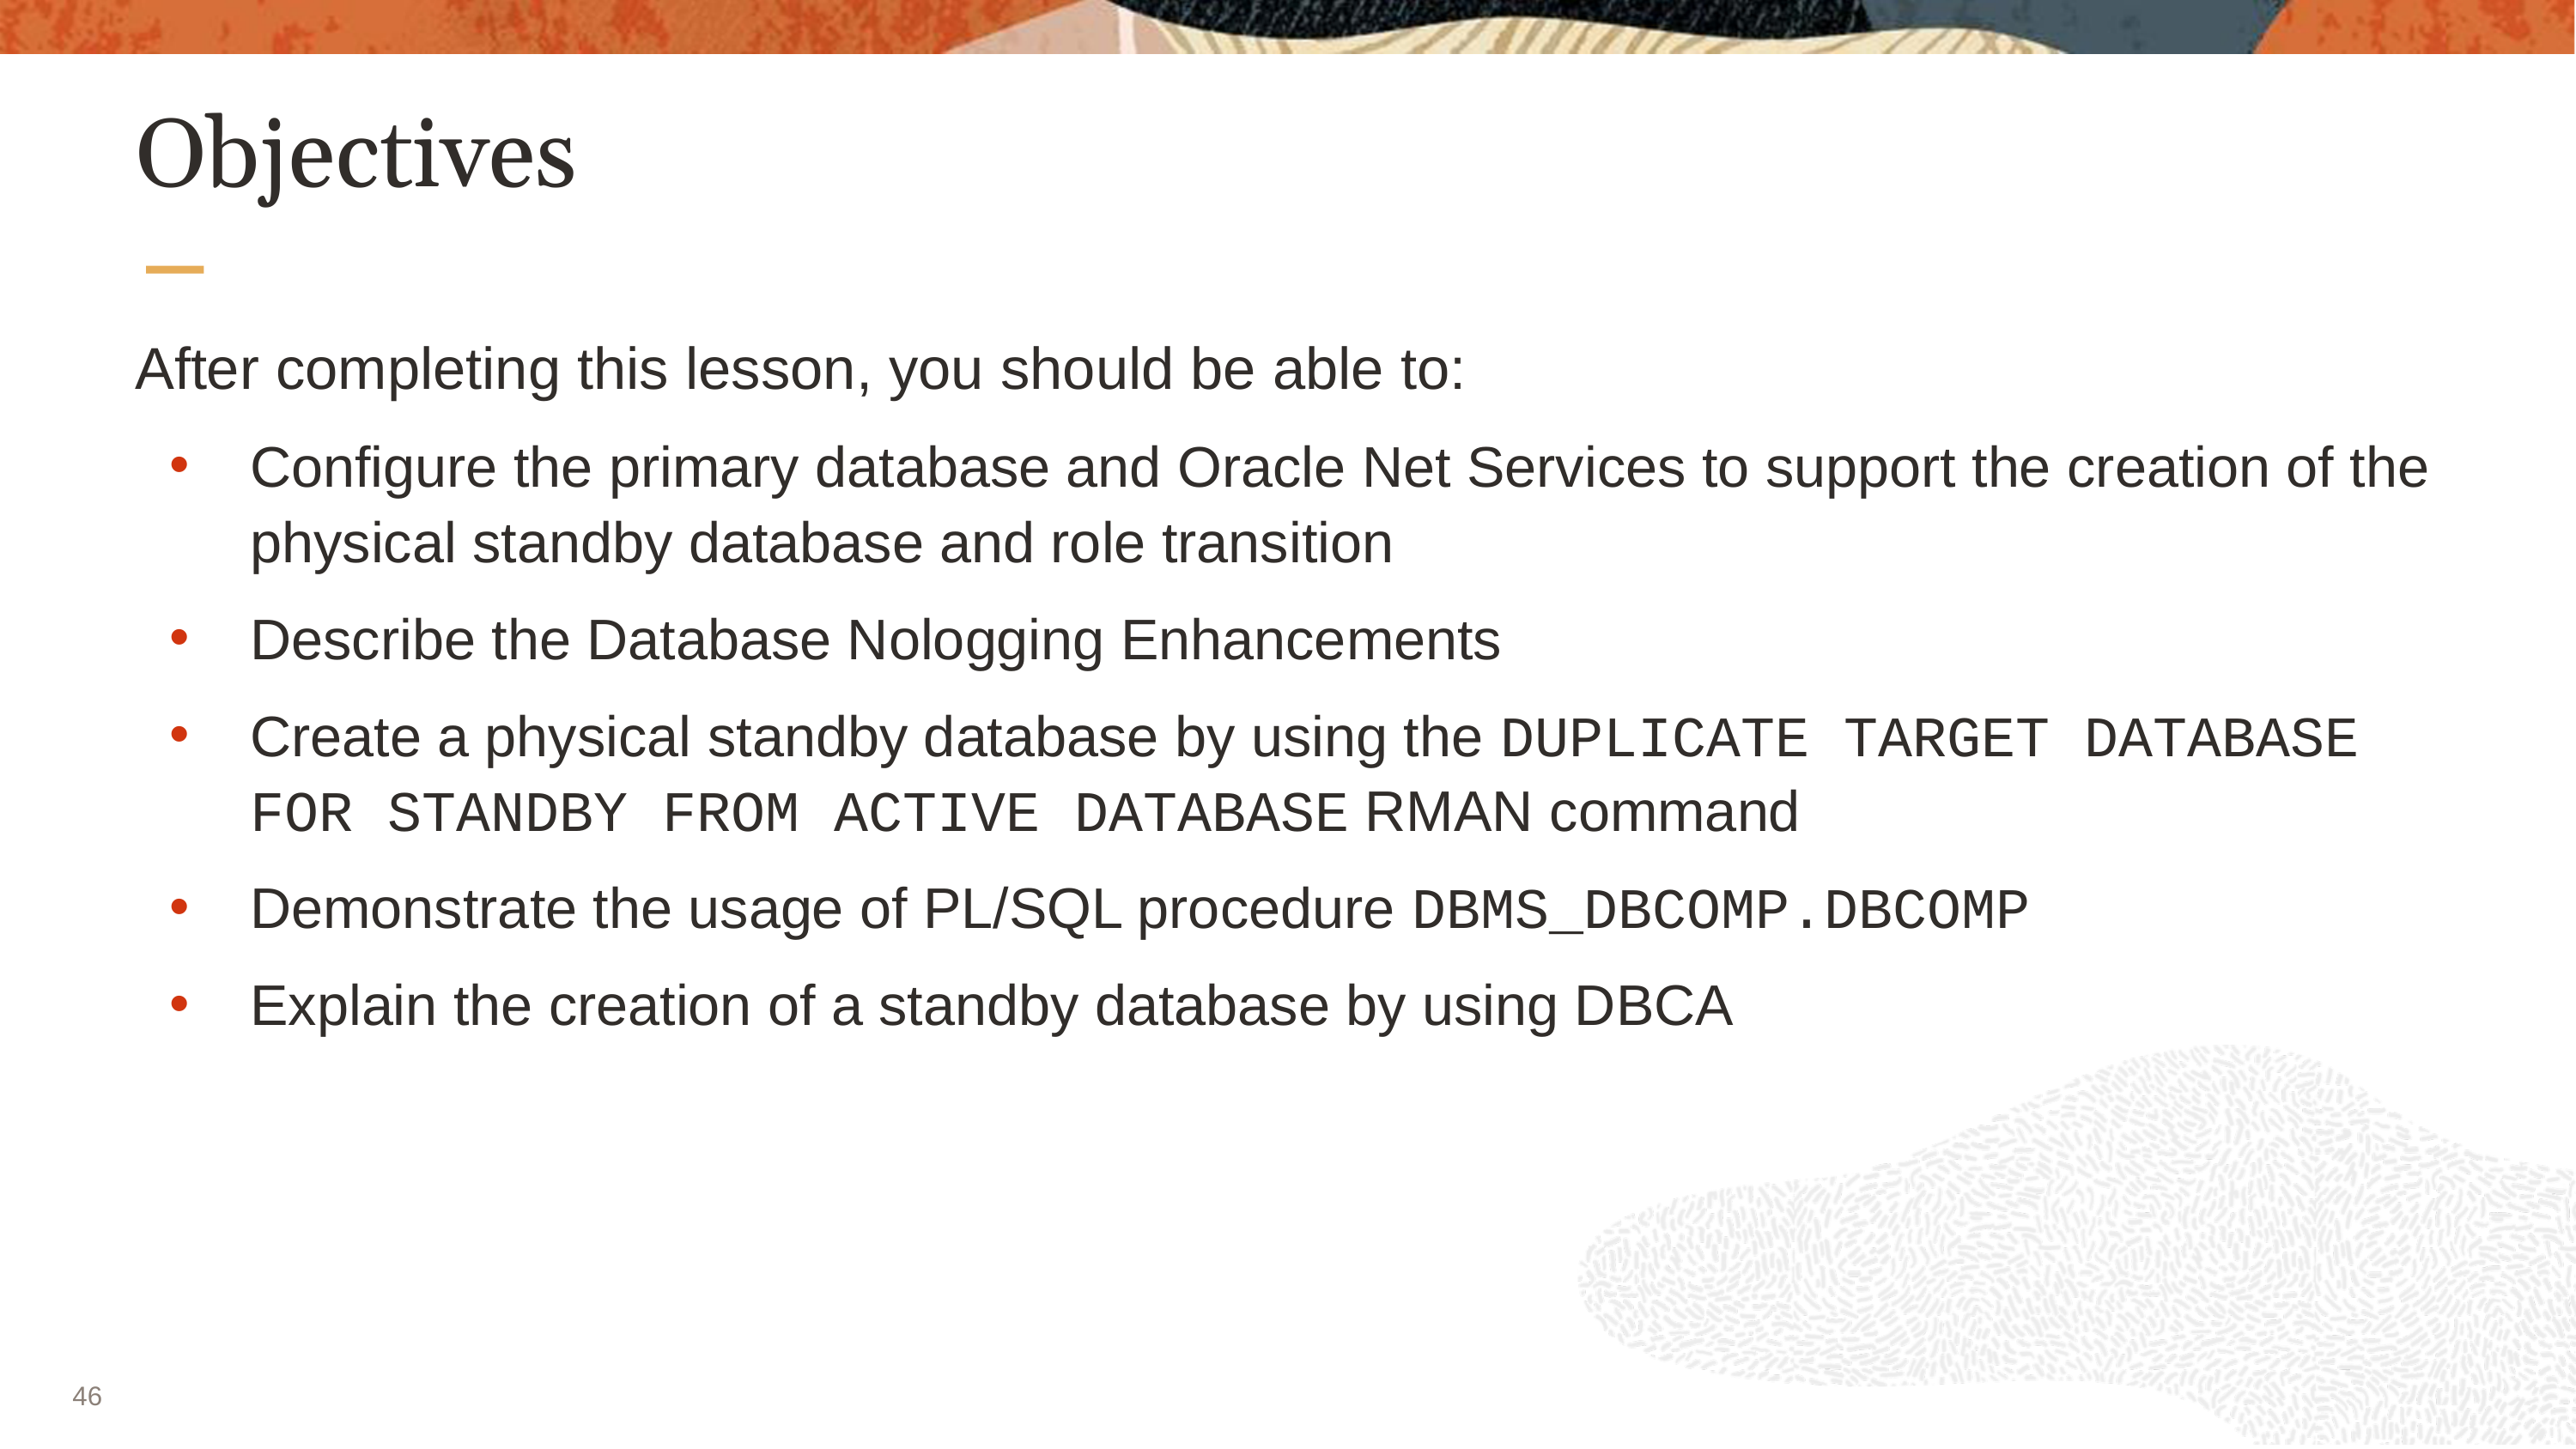

# Objectives
After completing this lesson, you should be able to:
Configure the primary database and Oracle Net Services to support the creation of the physical standby database and role transition
Describe the Database Nologging Enhancements
Create a physical standby database by using the DUPLICATE TARGET DATABASE FOR STANDBY FROM ACTIVE DATABASE RMAN command
Demonstrate the usage of PL/SQL procedure DBMS_DBCOMP.DBCOMP
Explain the creation of a standby database by using DBCA